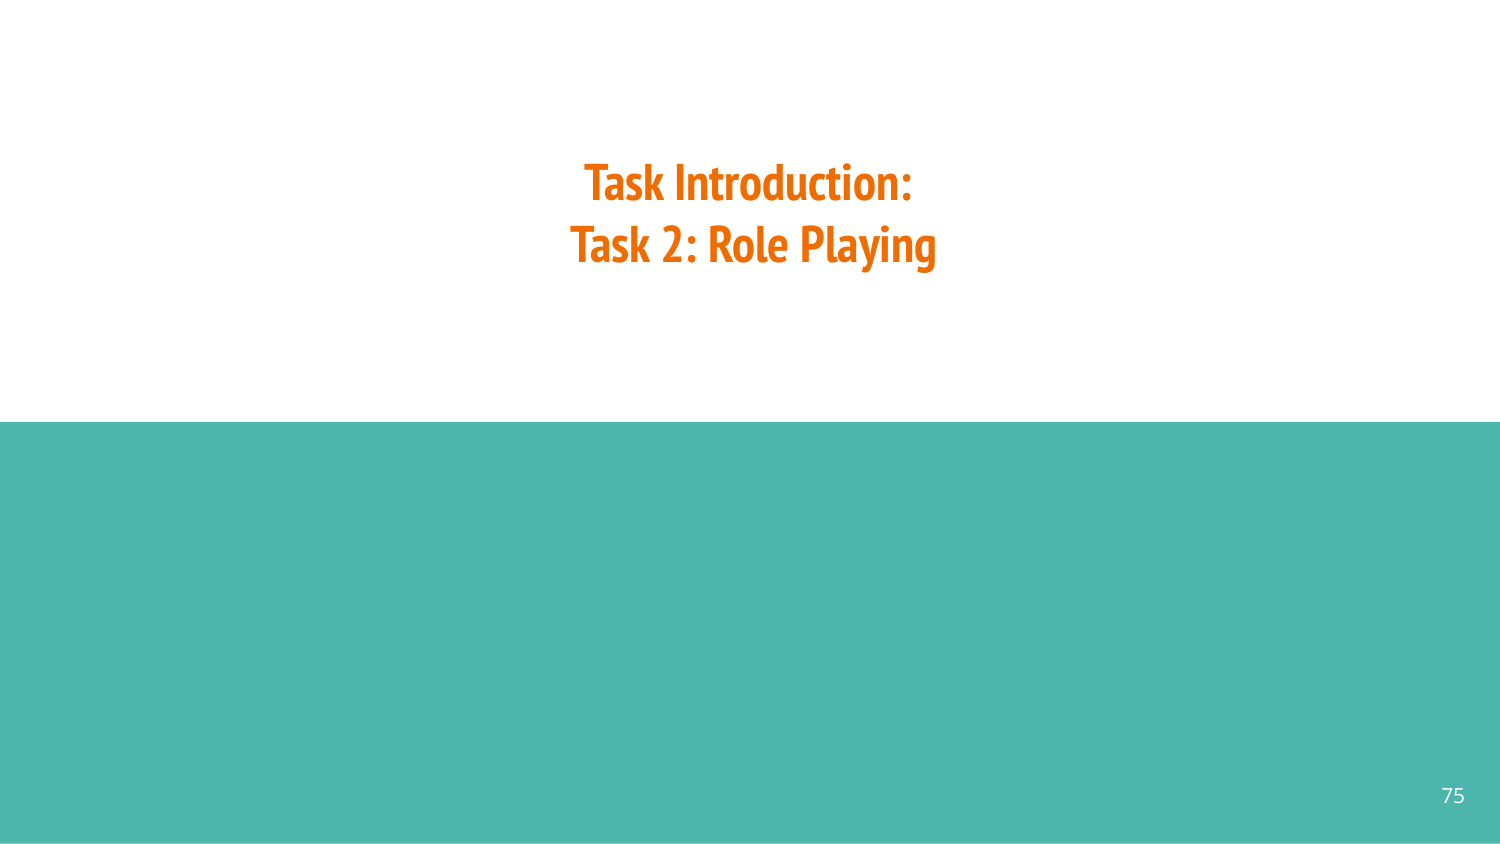

# Task Introduction: Task 2: Role Playing
75